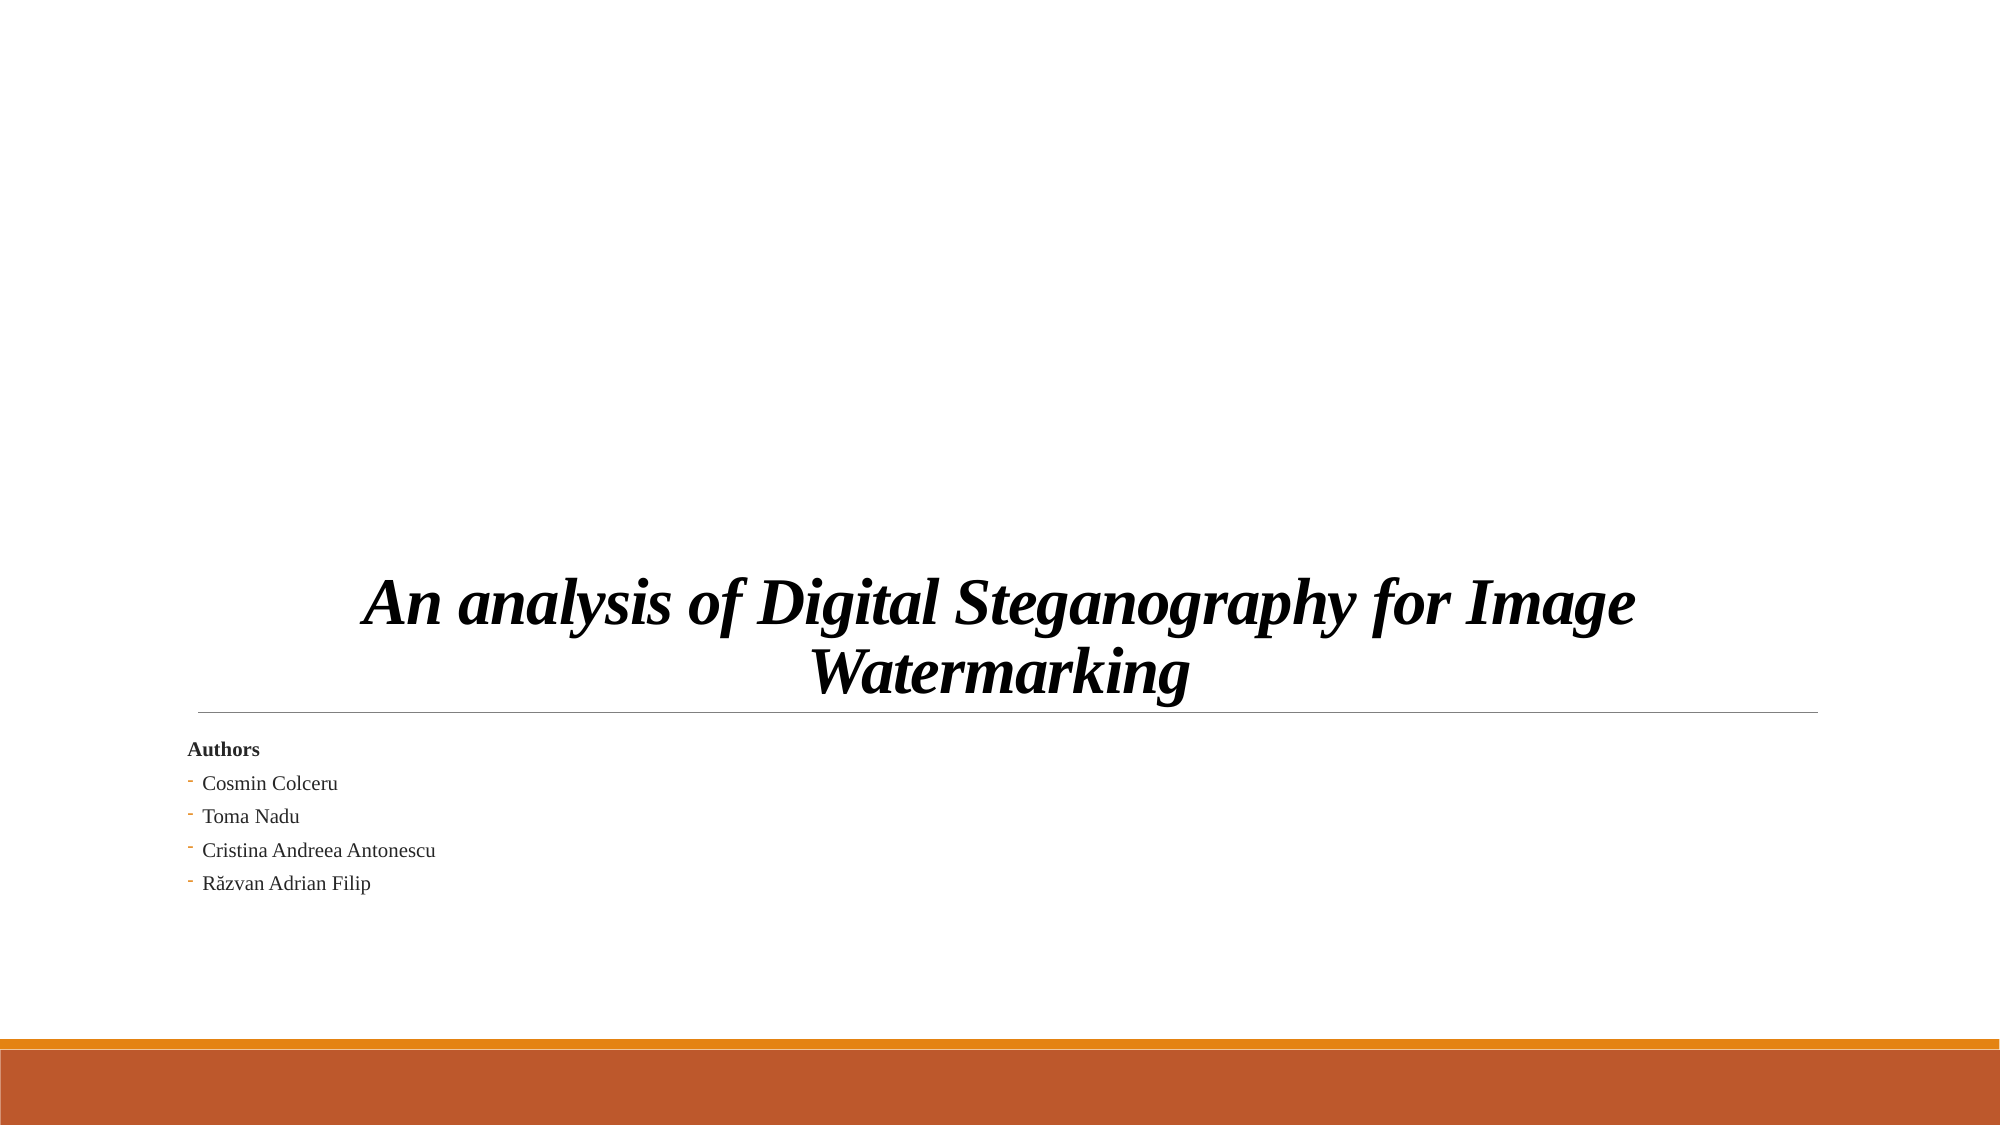

# An analysis of Digital Steganography for Image Watermarking
Authors
Cosmin Colceru
Toma Nadu
Cristina Andreea Antonescu
Răzvan Adrian Filip